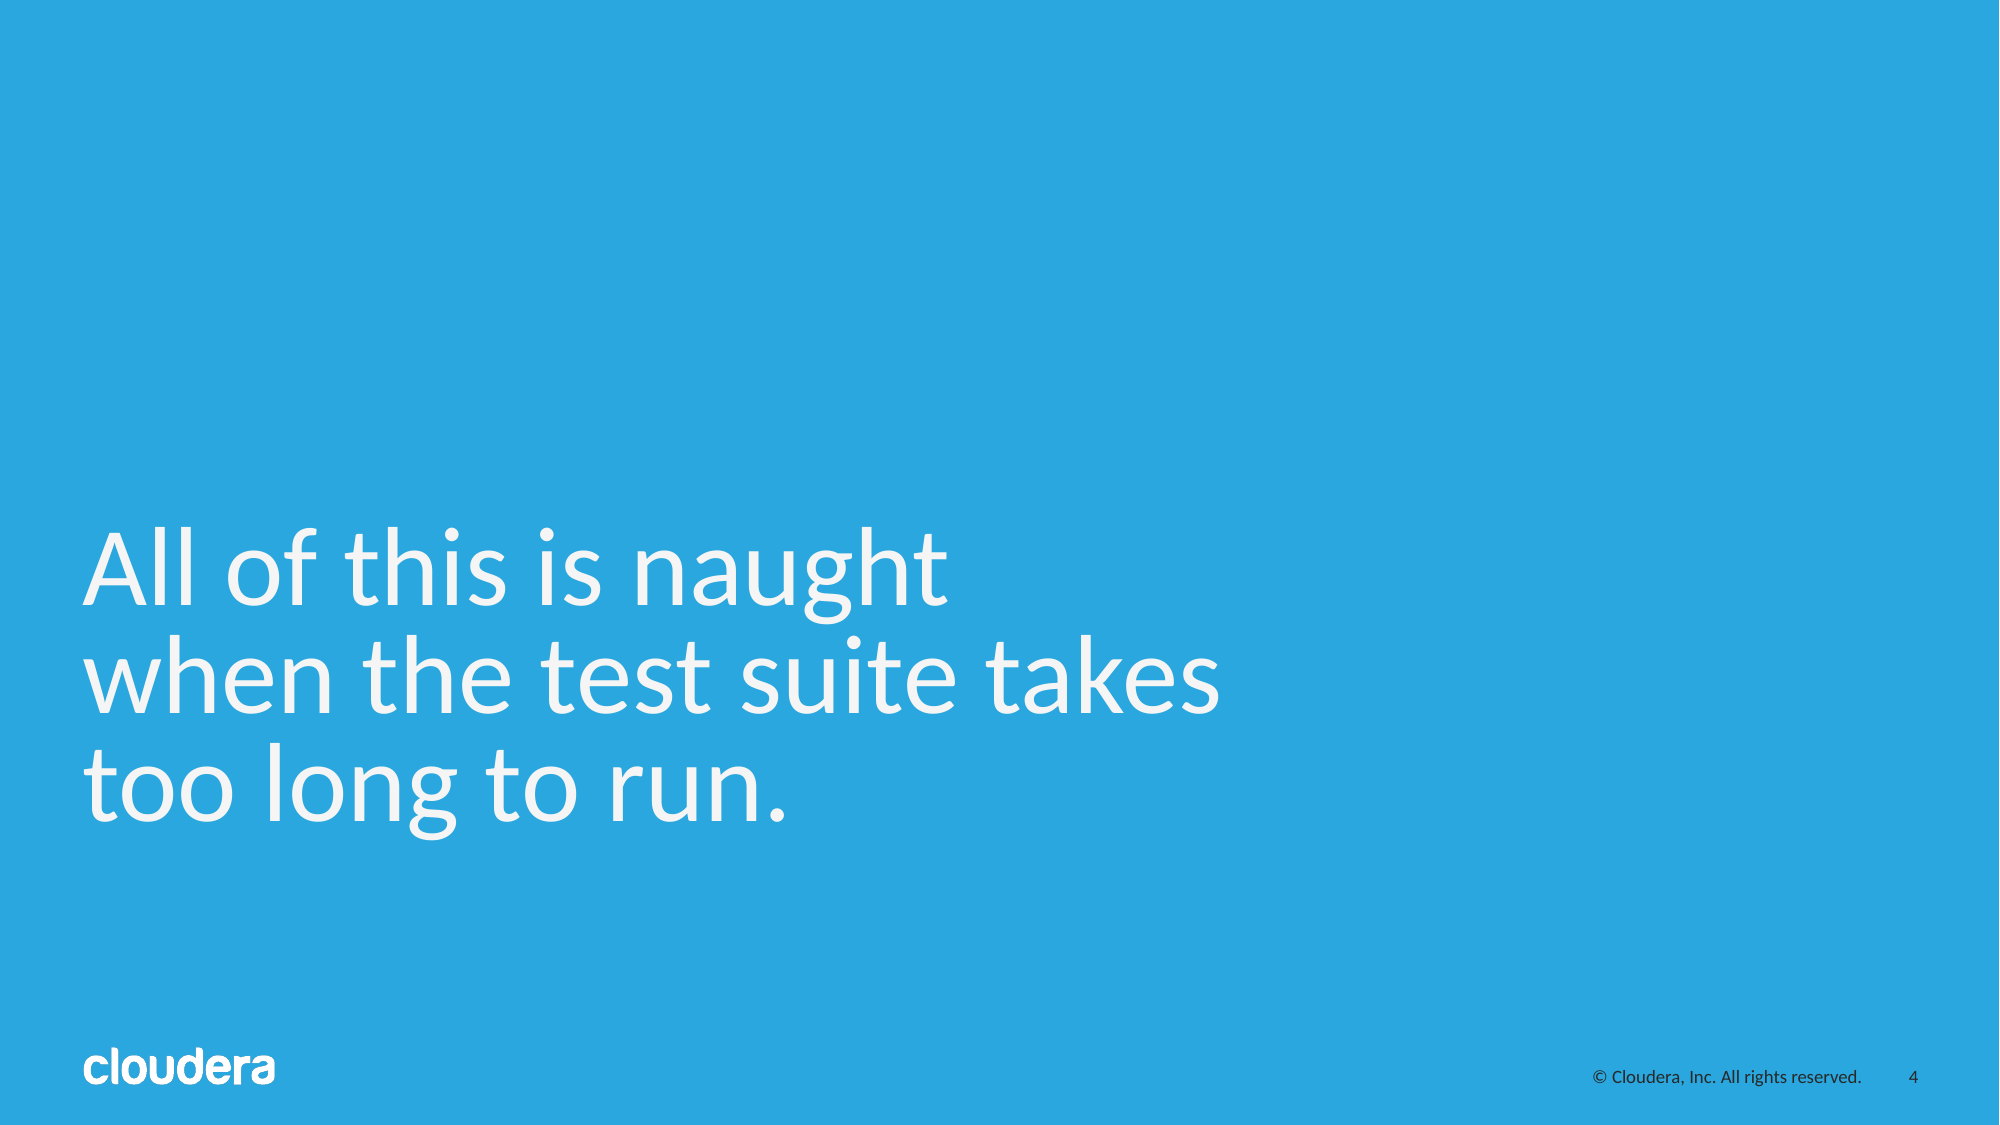

# All of this is naught when the test suite takes too long to run.